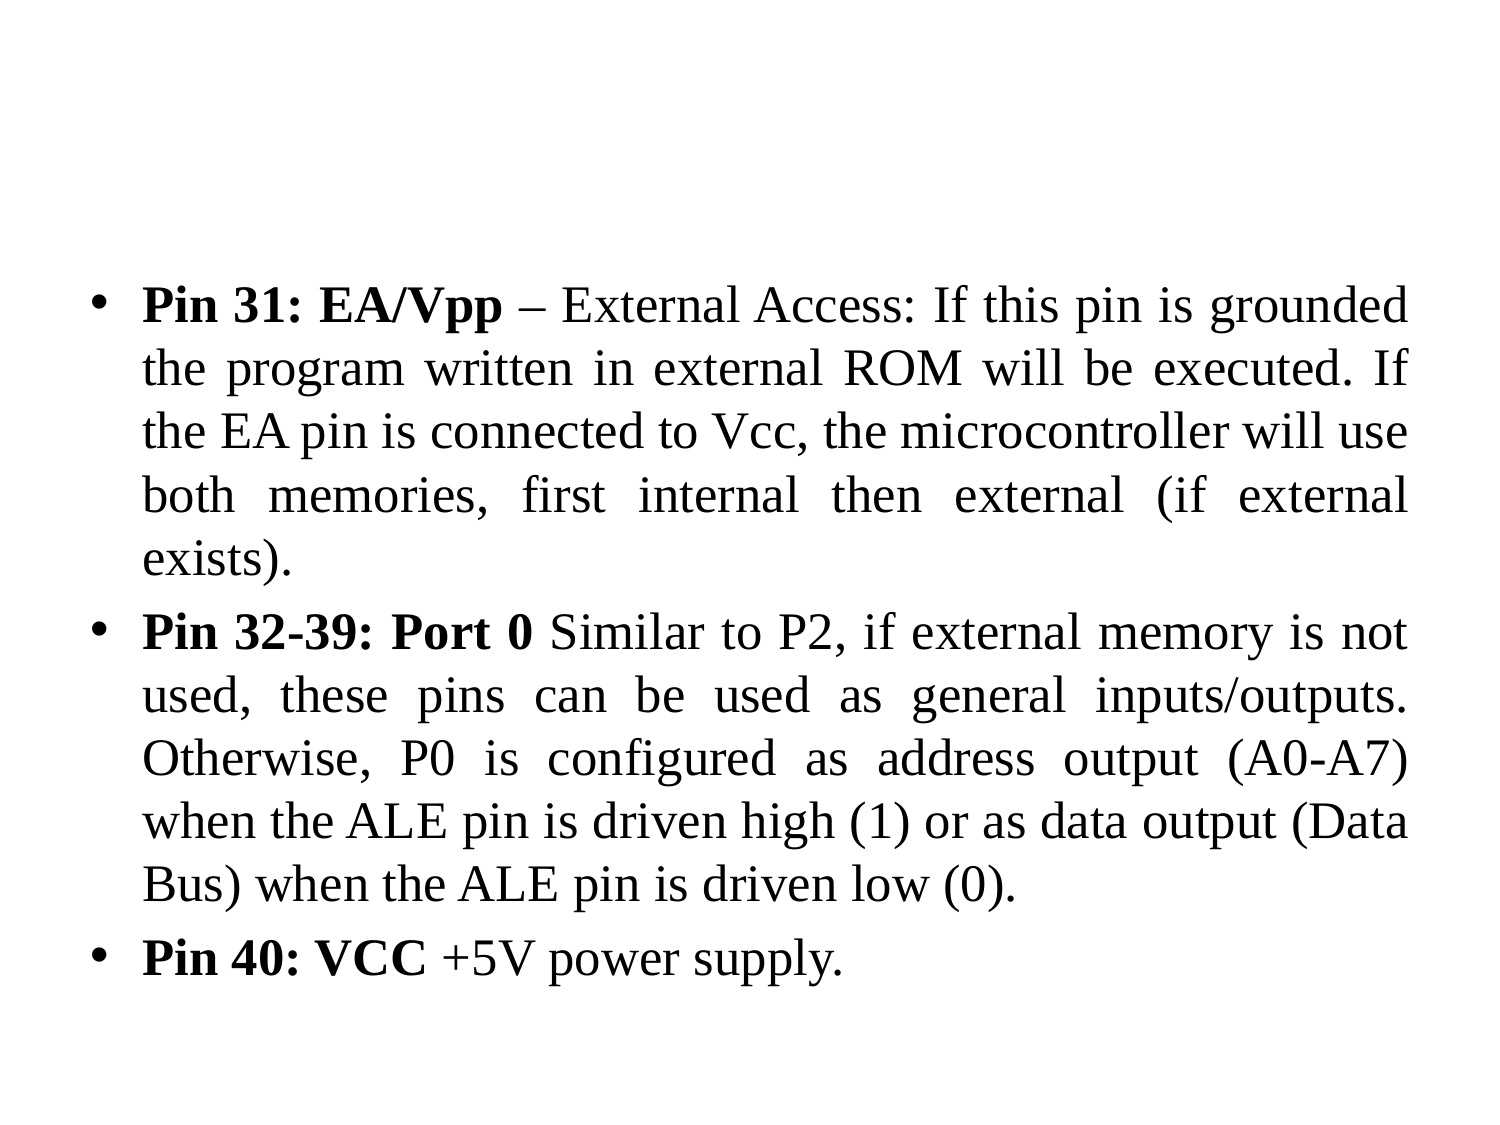

#
Pin 31: EA/Vpp – External Access: If this pin is grounded the program written in external ROM will be executed. If the EA pin is connected to Vcc, the microcontroller will use both memories, first internal then external (if external exists).
Pin 32-39: Port 0 Similar to P2, if external memory is not used, these pins can be used as general inputs/outputs. Otherwise, P0 is configured as address output (A0-A7) when the ALE pin is driven high (1) or as data output (Data Bus) when the ALE pin is driven low (0).
Pin 40: VCC +5V power supply.